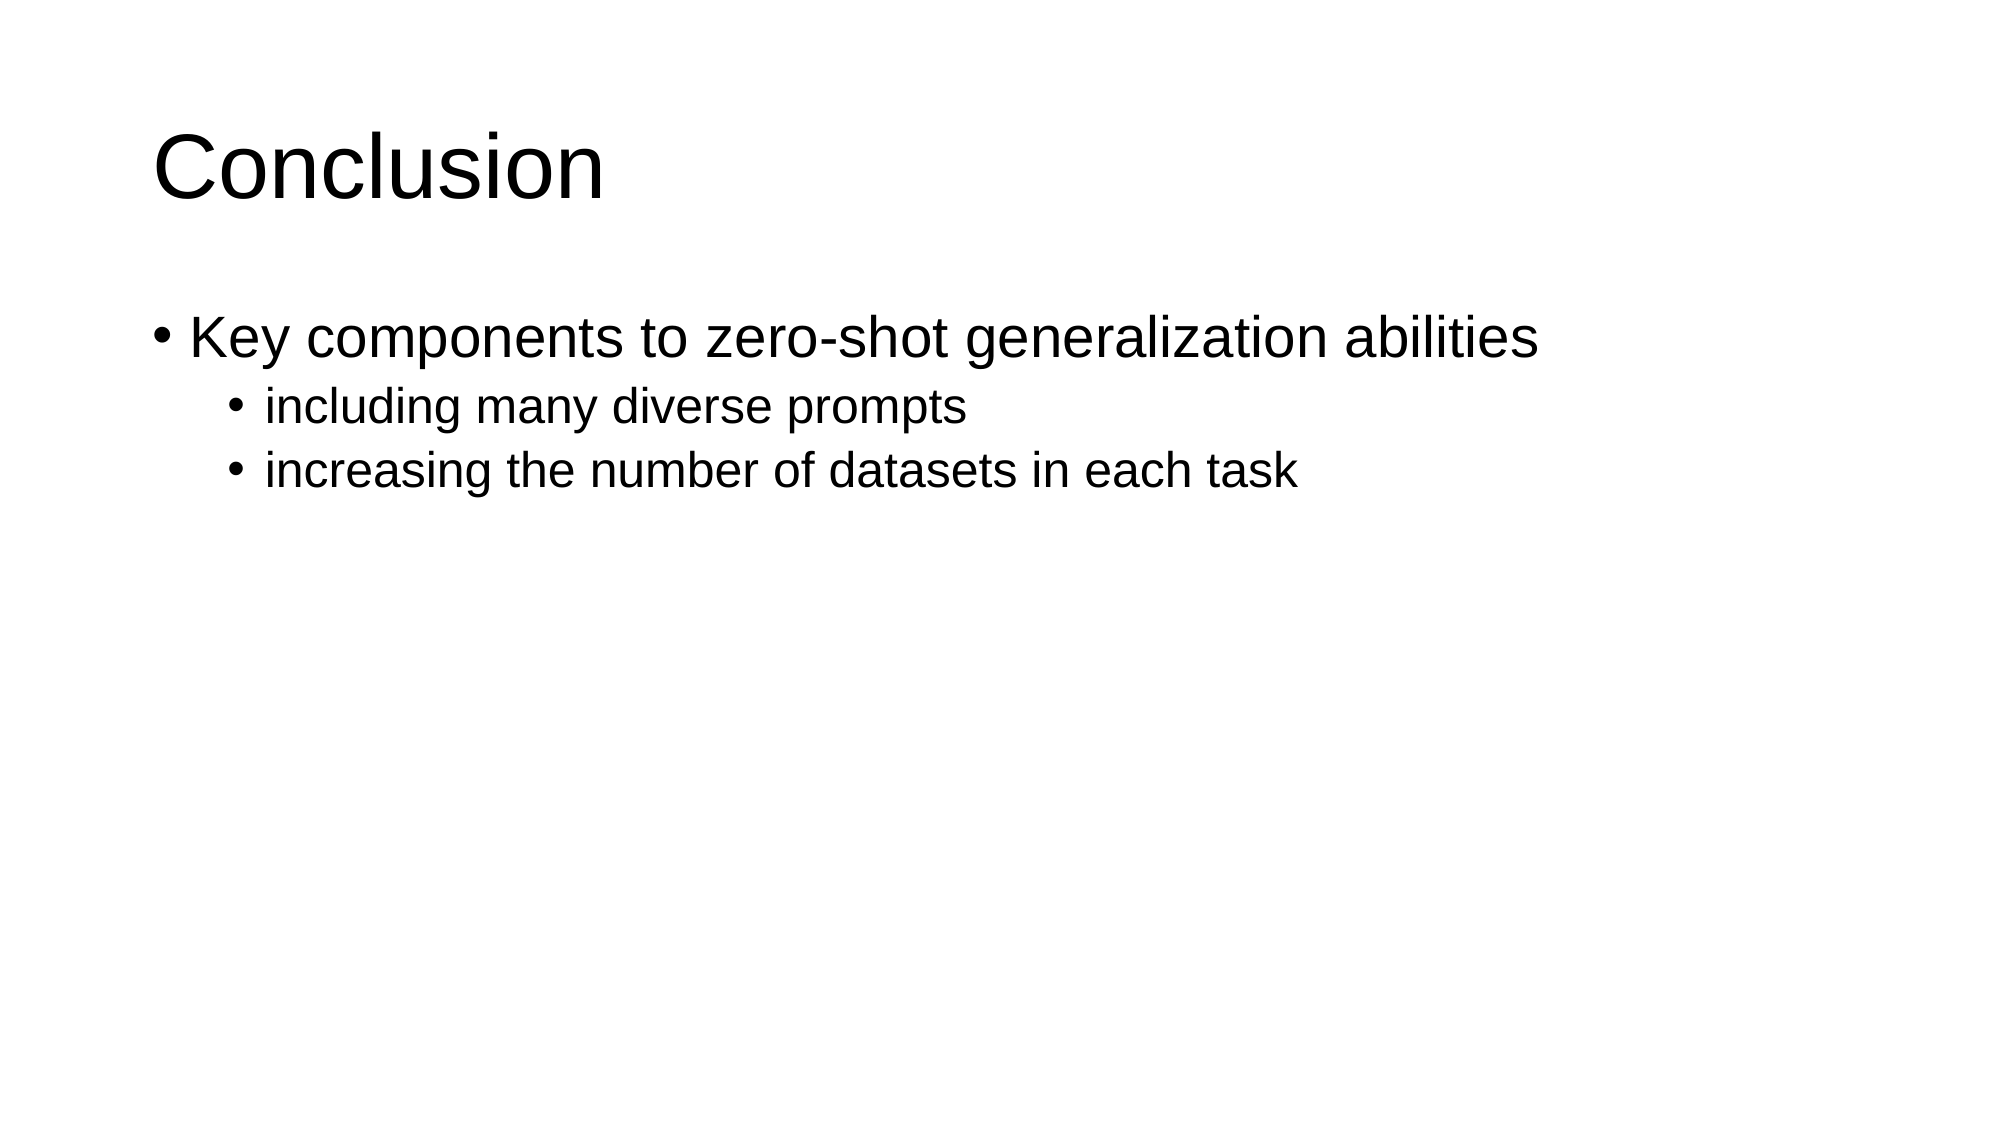

# Conclusion
Key components to zero-shot generalization abilities
including many diverse prompts
increasing the number of datasets in each task